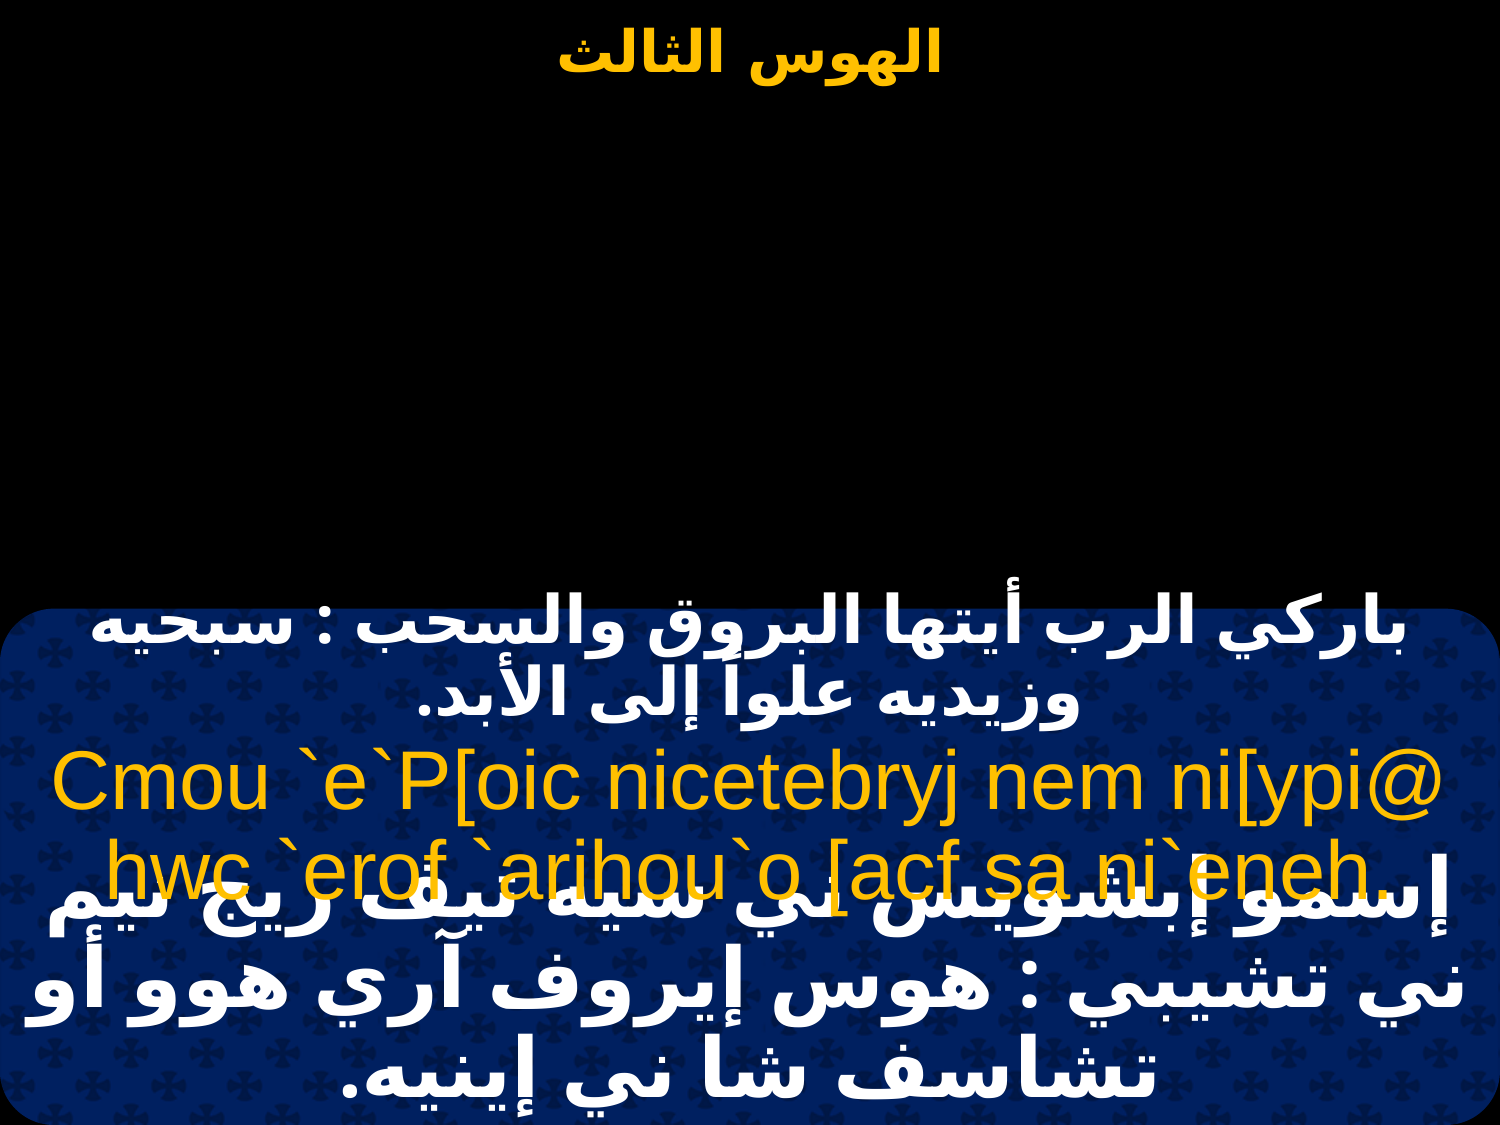

باركي الرب أيتها البروق والسحب : سبحيه وزيديه علواً إلى الأبد.
Cmou `e`P[oic nicetebryj nem ni[ypi@ hwc `erof `arihou`o [acf sa ni`eneh.
إسمو إبشويس ني سيه تيف ريج نيم ني تشيبي : هوس إيروف آري هوو أو تشاسف شا ني إينيه.